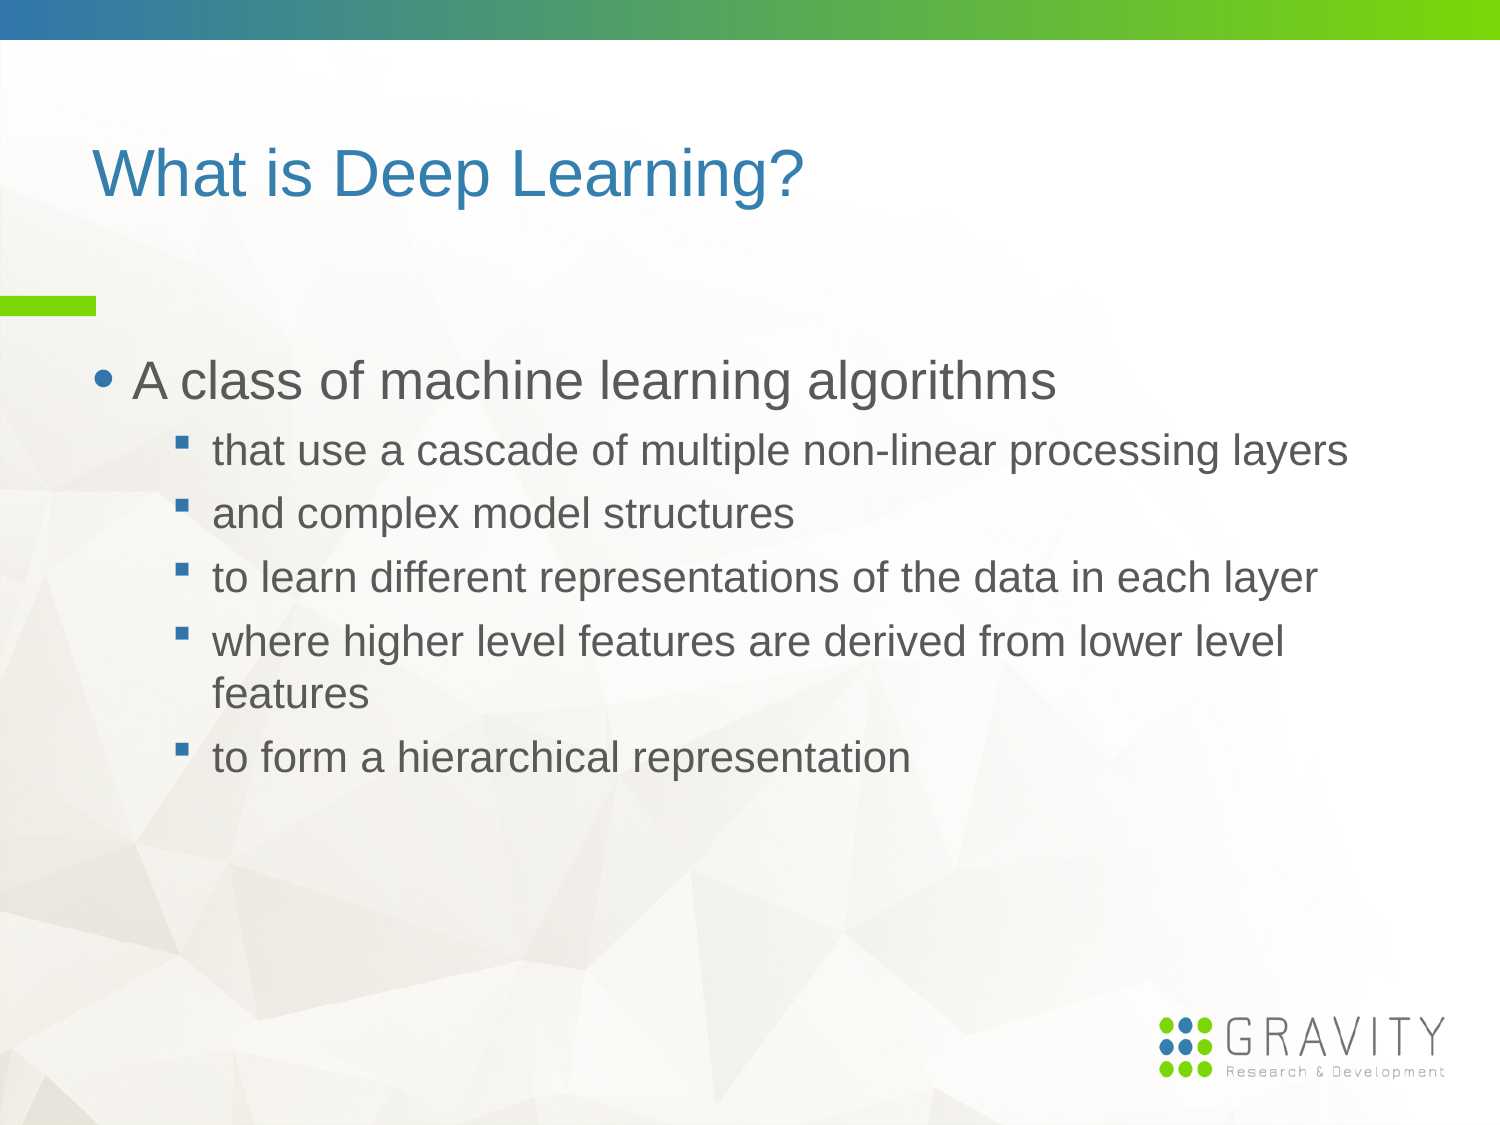

# What is Deep Learning?
A class of machine learning algorithms
that use a cascade of multiple non-linear processing layers
and complex model structures
to learn different representations of the data in each layer
where higher level features are derived from lower level features
to form a hierarchical representation